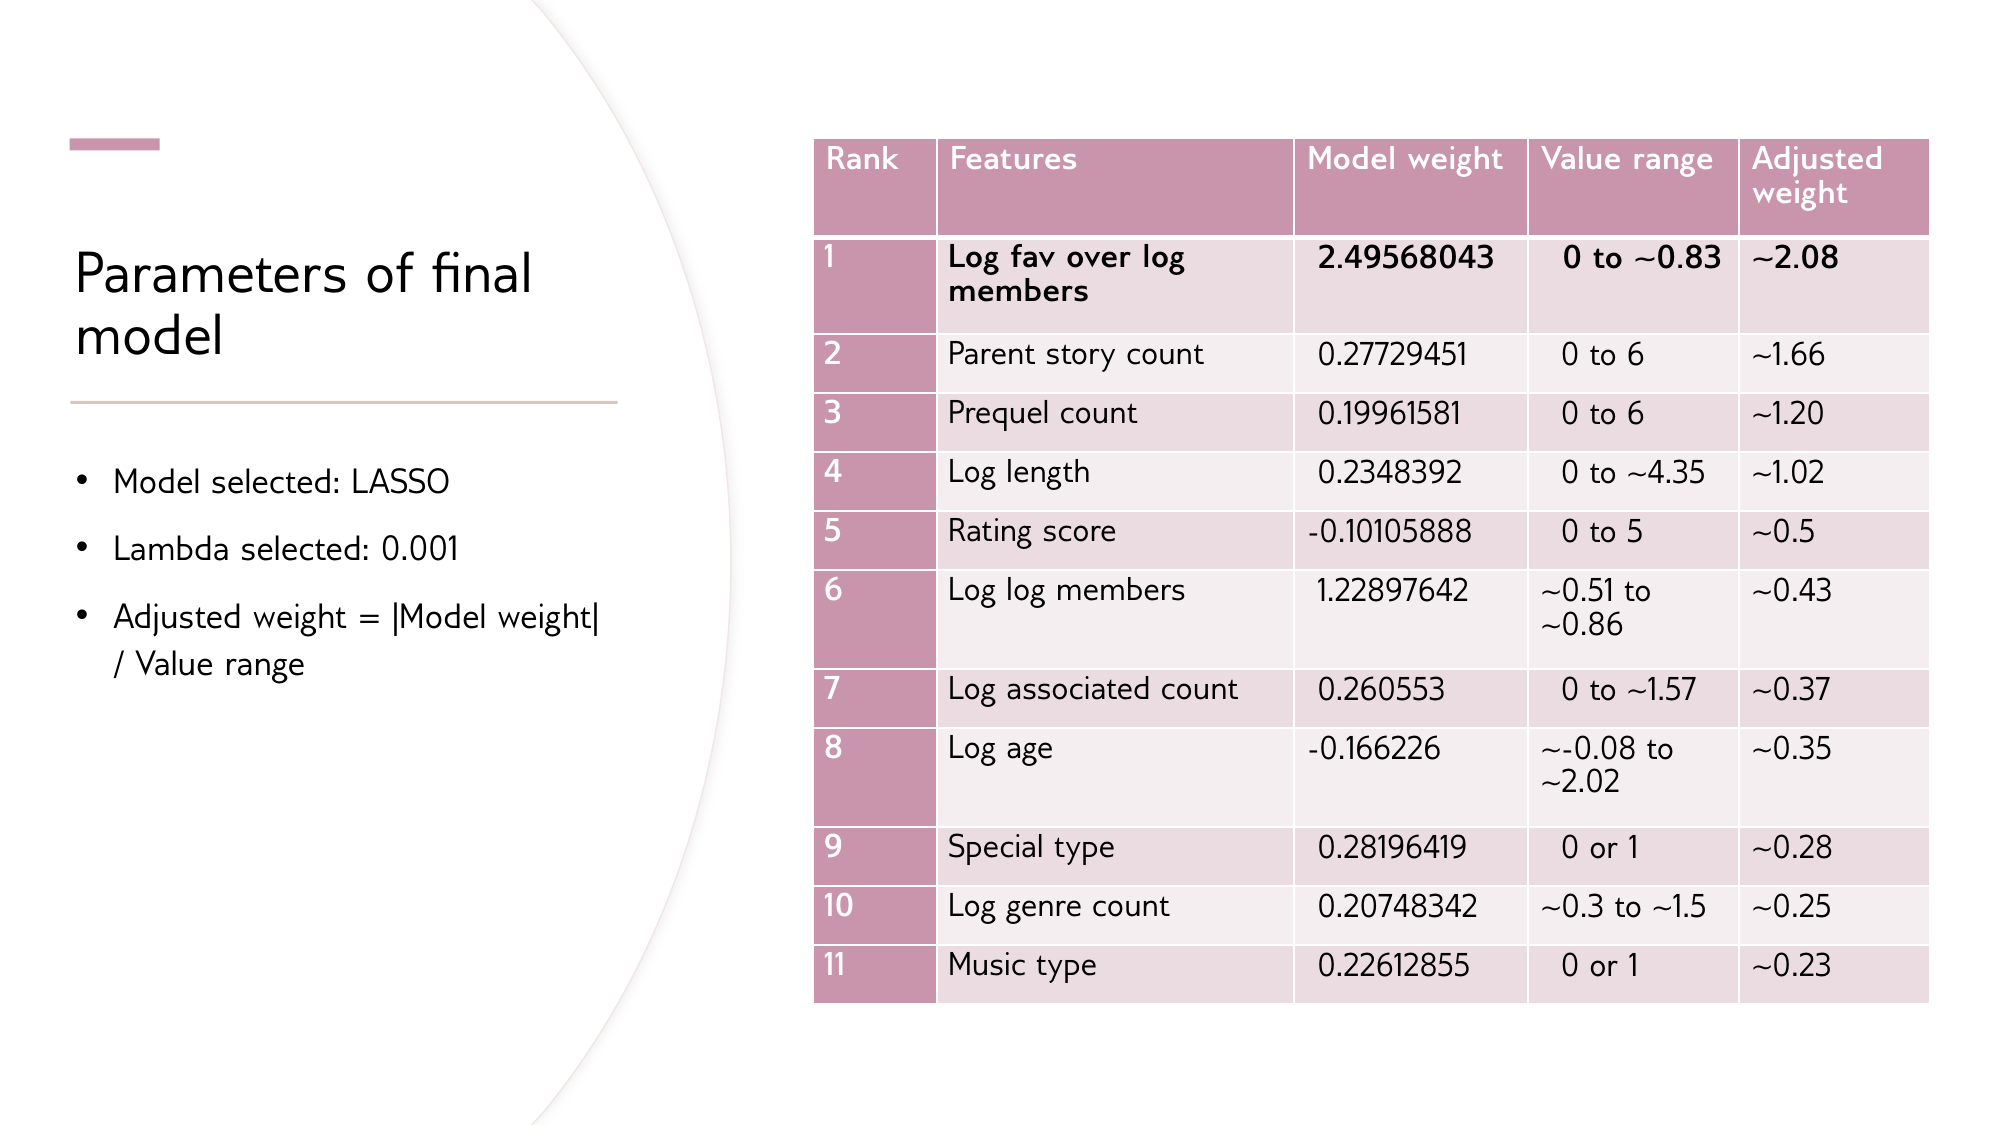

| Rank | Features | Model weight | Value range | Adjusted weight |
| --- | --- | --- | --- | --- |
| 1 | Log fav over log members | 2.49568043 | 0 to ~0.83 | ~2.08 |
| 2 | Parent story count | 0.27729451 | 0 to 6 | ~1.66 |
| 3 | Prequel count | 0.19961581 | 0 to 6 | ~1.20 |
| 4 | Log length | 0.2348392 | 0 to ~4.35 | ~1.02 |
| 5 | Rating score | -0.10105888 | 0 to 5 | ~0.5 |
| 6 | Log log members | 1.22897642 | ~0.51 to ~0.86 | ~0.43 |
| 7 | Log associated count | 0.260553 | 0 to ~1.57 | ~0.37 |
| 8 | Log age | -0.166226 | ~-0.08 to ~2.02 | ~0.35 |
| 9 | Special type | 0.28196419 | 0 or 1 | ~0.28 |
| 10 | Log genre count | 0.20748342 | ~0.3 to ~1.5 | ~0.25 |
| 11 | Music type | 0.22612855 | 0 or 1 | ~0.23 |
# Parameters of final model

Model selected: LASSO
Lambda selected: 0.001
Adjusted weight = |Model weight| / Value range